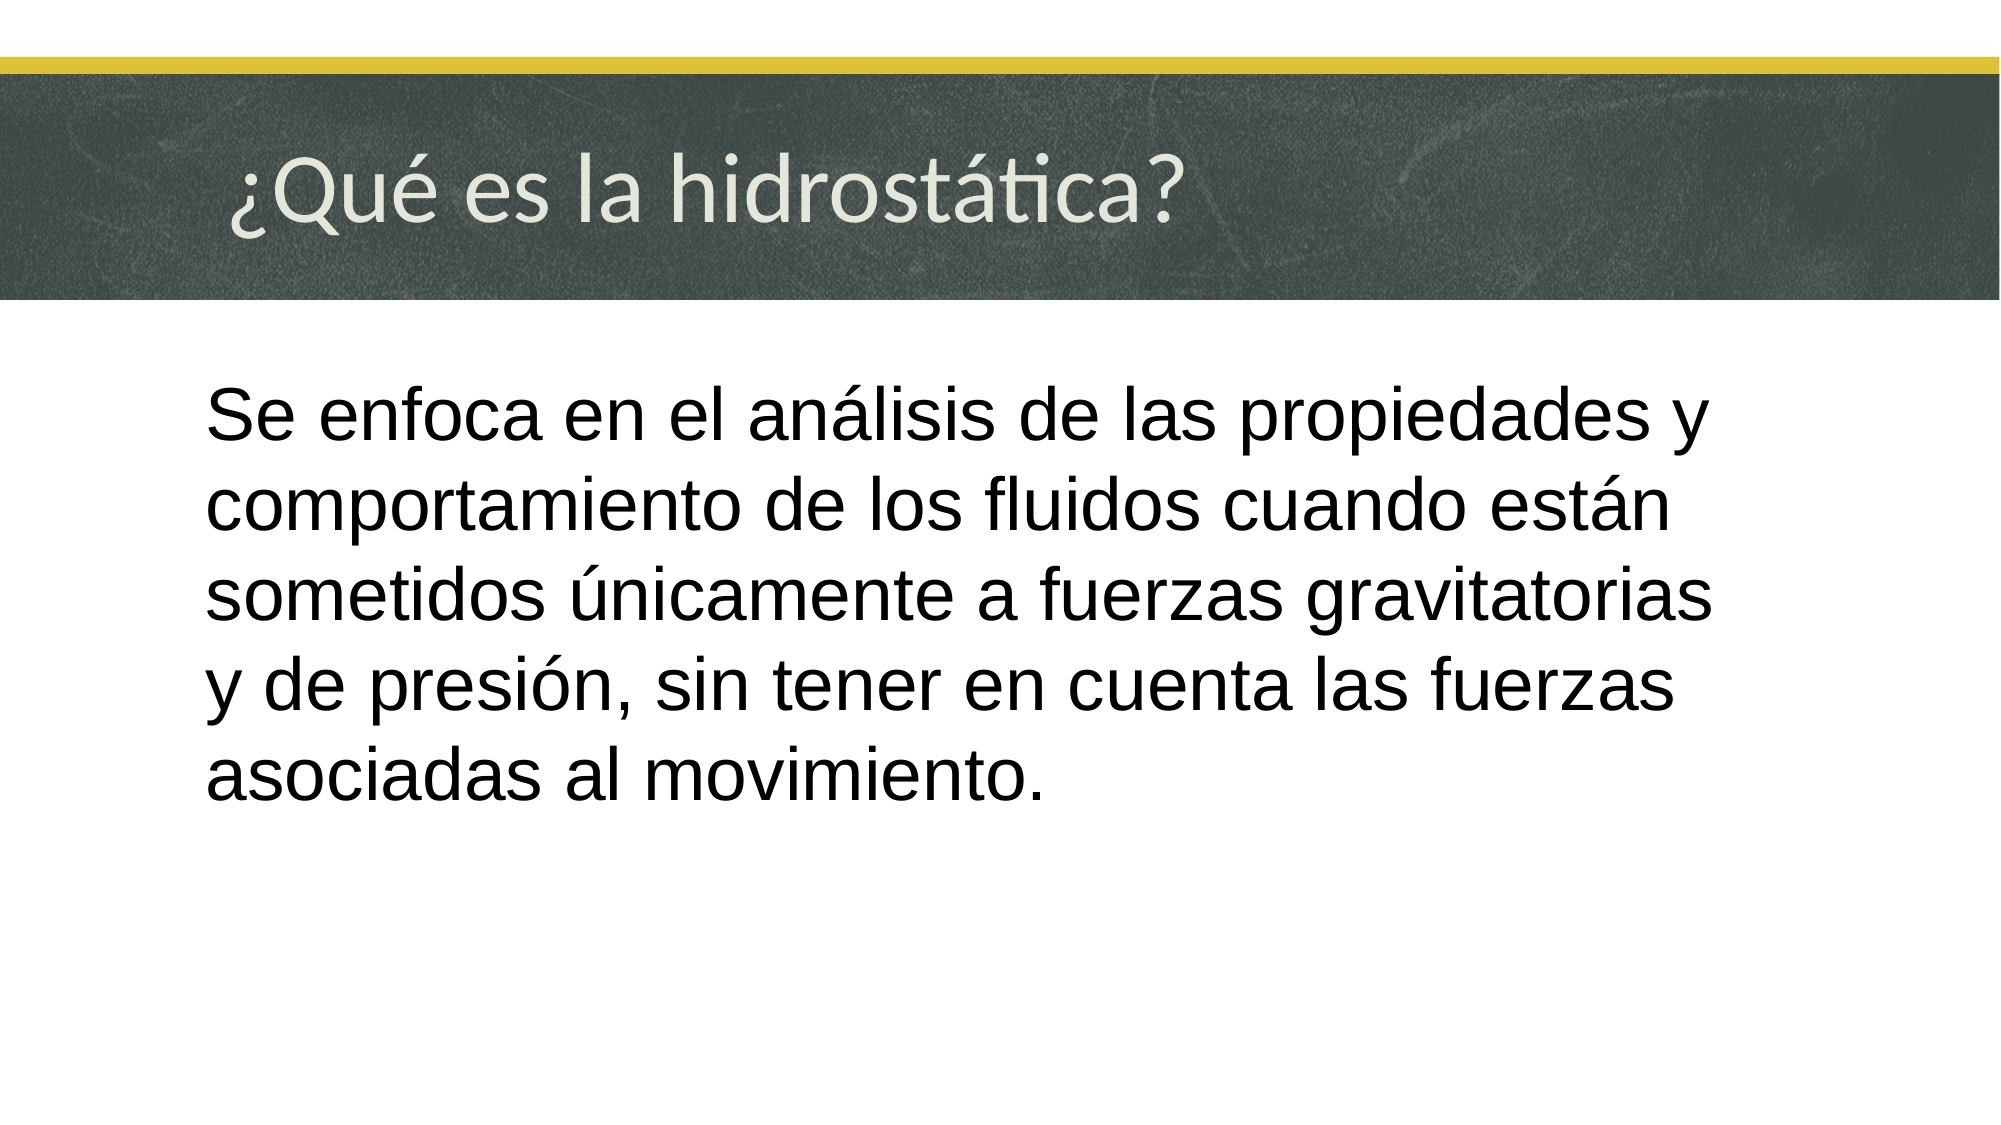

# ¿Qué es la hidrostática?
Se enfoca en el análisis de las propiedades y comportamiento de los fluidos cuando están sometidos únicamente a fuerzas gravitatorias y de presión, sin tener en cuenta las fuerzas asociadas al movimiento.